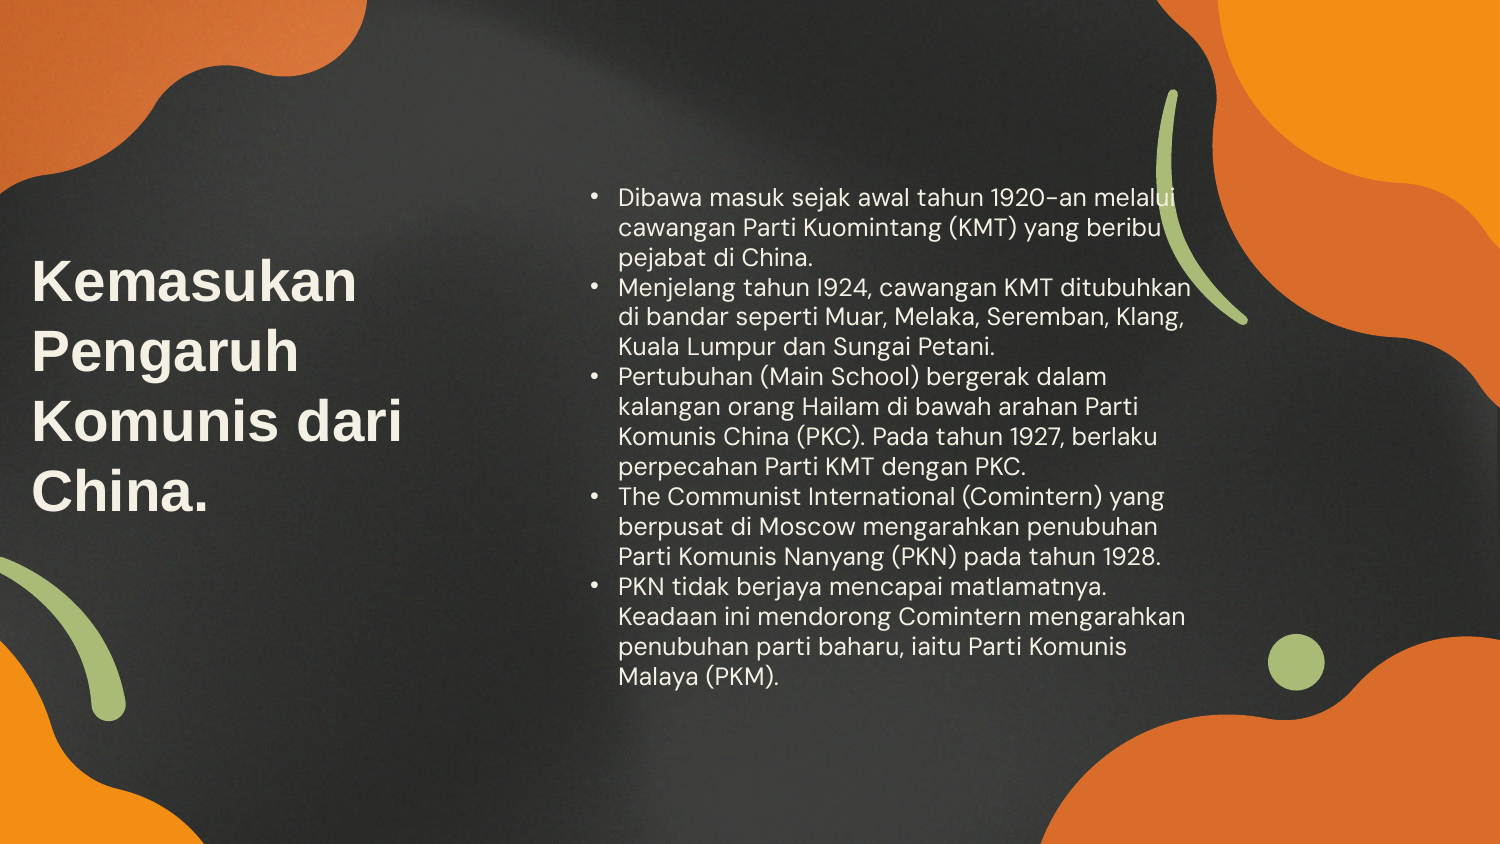

Dibawa masuk sejak awal tahun 1920-an melalui cawangan Parti Kuomintang (KMT) yang beribu pejabat di China.
Menjelang tahun I924, cawangan KMT ditubuhkan di bandar seperti Muar, Melaka, Seremban, Klang, Kuala Lumpur dan Sungai Petani.
Pertubuhan (Main School) bergerak dalam kalangan orang Hailam di bawah arahan Parti Komunis China (PKC). Pada tahun 1927, berlaku perpecahan Parti KMT dengan PKC.
The Communist International (Comintern) yang berpusat di Moscow mengarahkan penubuhan Parti Komunis Nanyang (PKN) pada tahun 1928.
PKN tidak berjaya mencapai matlamatnya. Keadaan ini mendorong Comintern mengarahkan penubuhan parti baharu, iaitu Parti Komunis Malaya (PKM).

Kemasukan Pengaruh Komunis dari China.
#